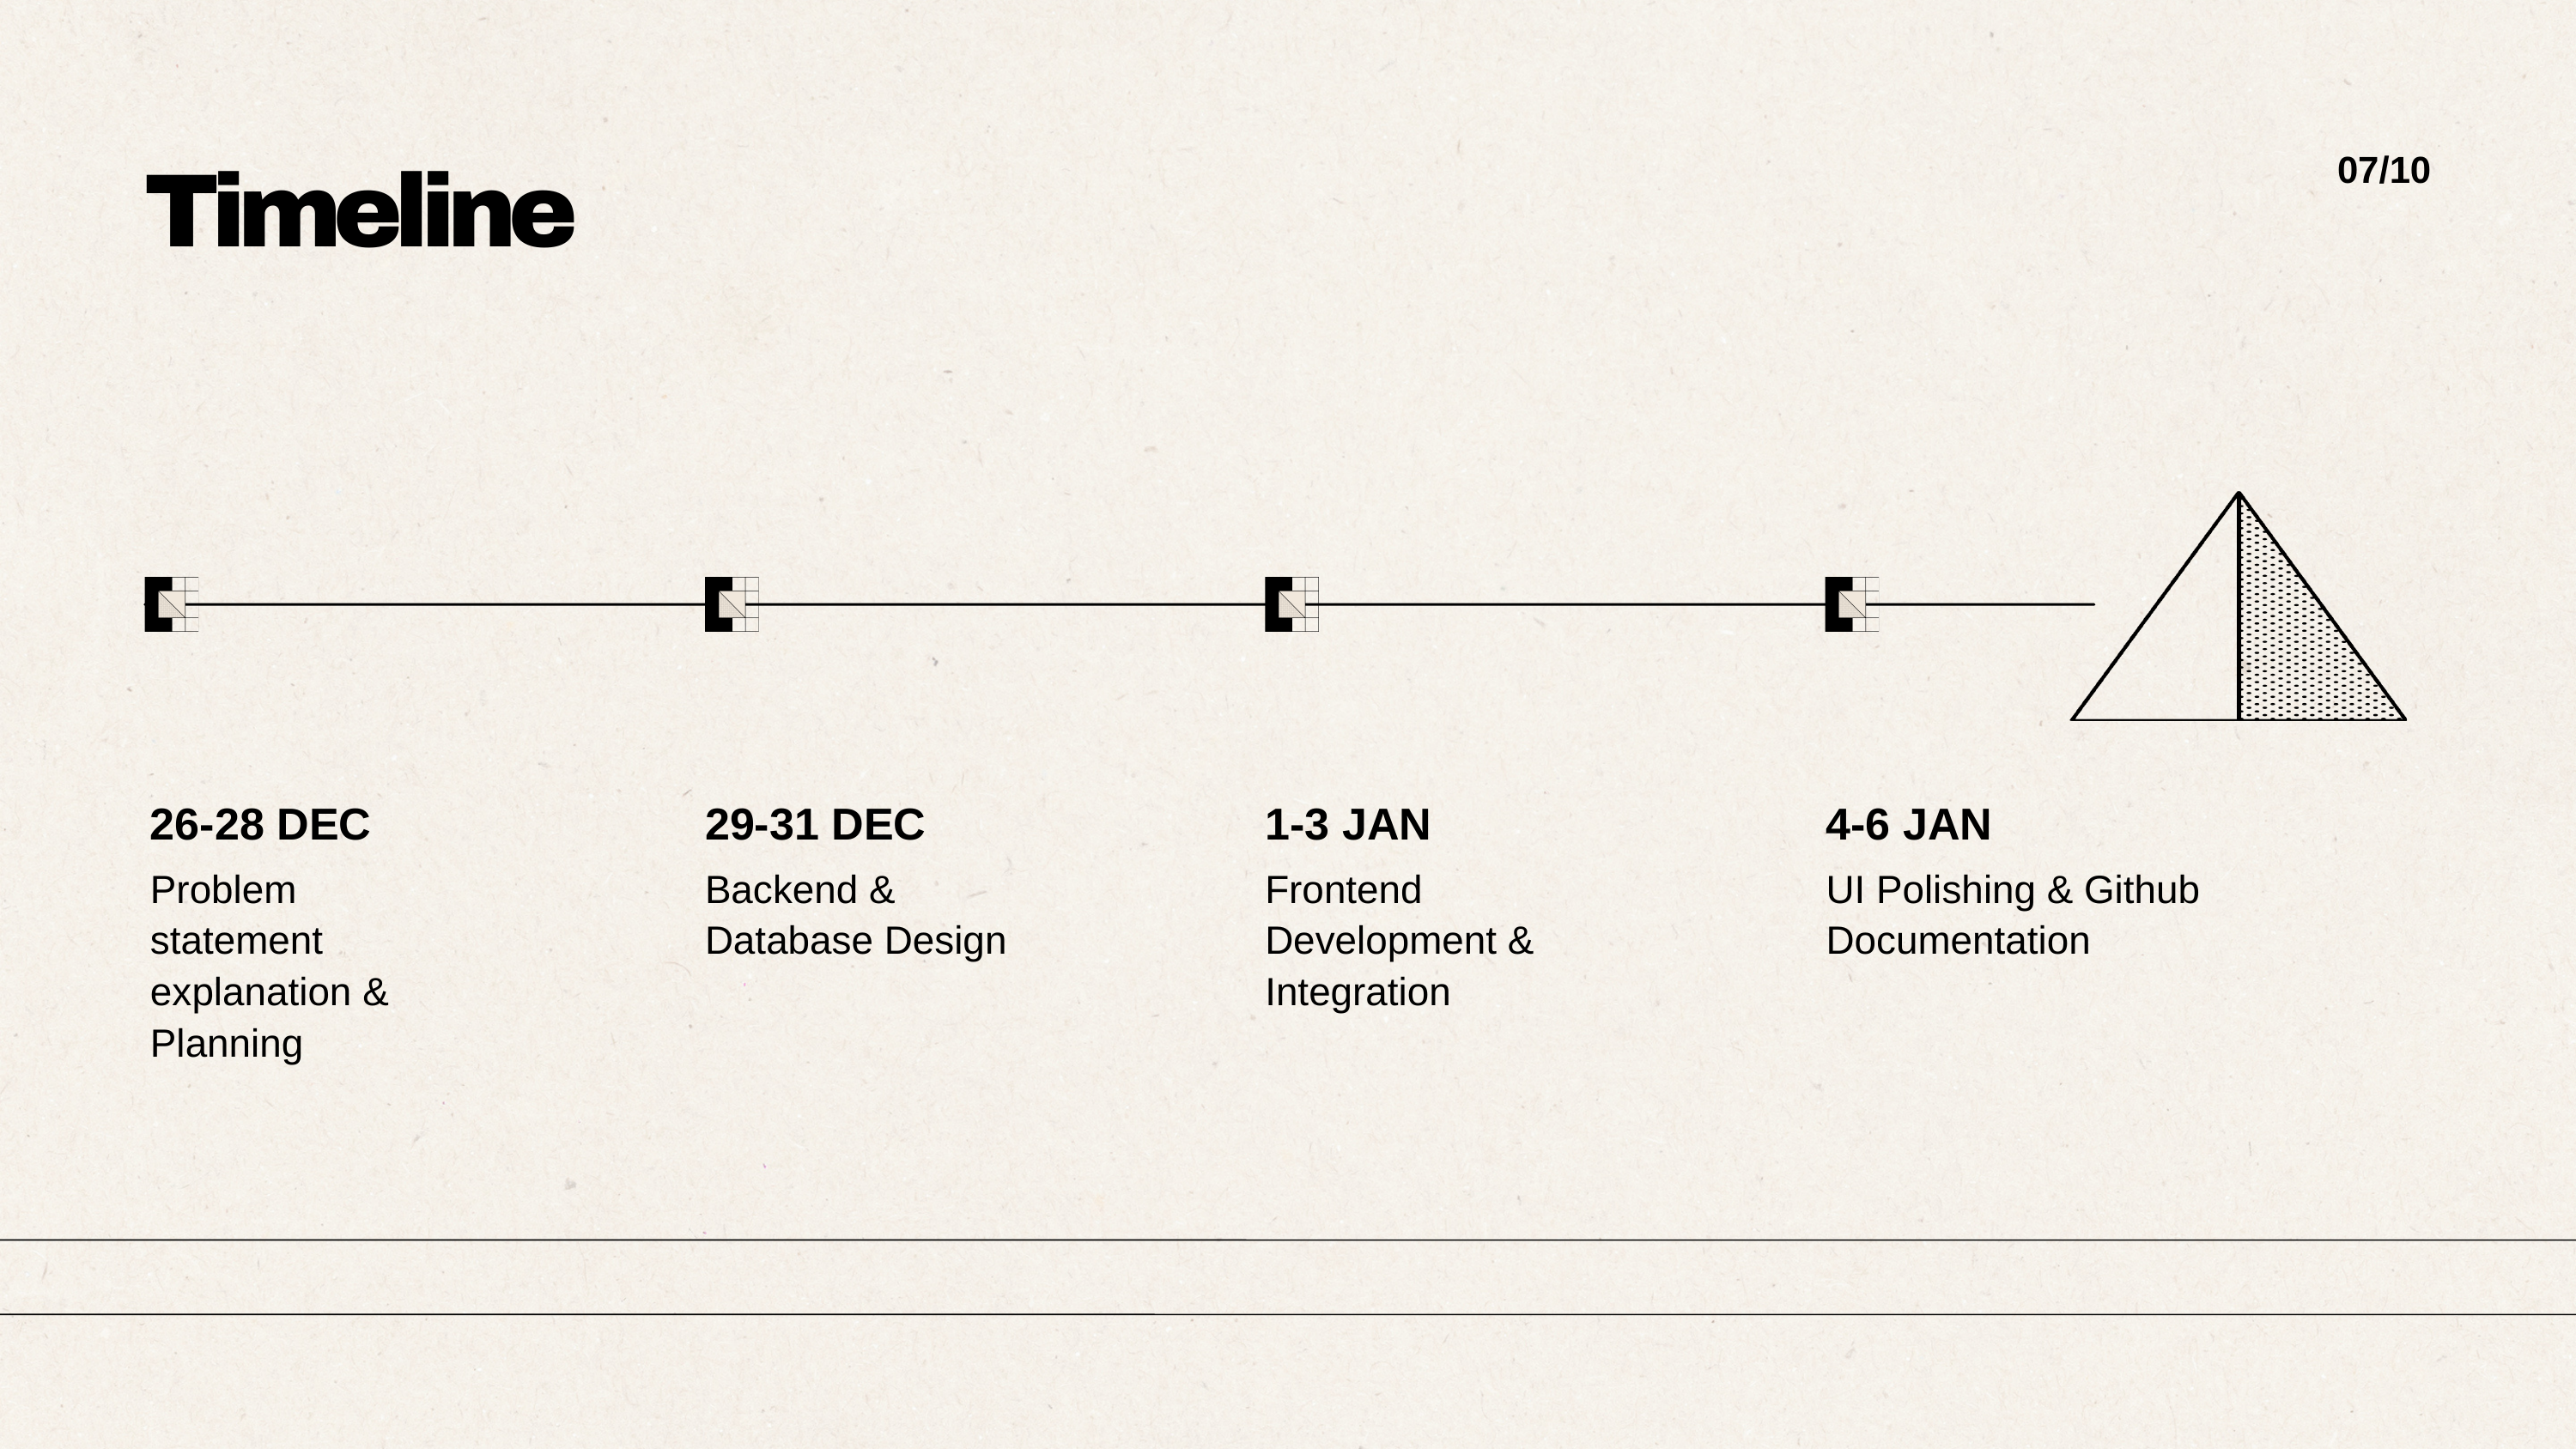

07/10
Timeline

26-28 DEC
Problem statement explanation & Planning
29-31 DEC
Backend & Database Design
1-3 JAN
Frontend Development & Integration
4-6 JAN
UI Polishing & Github Documentation